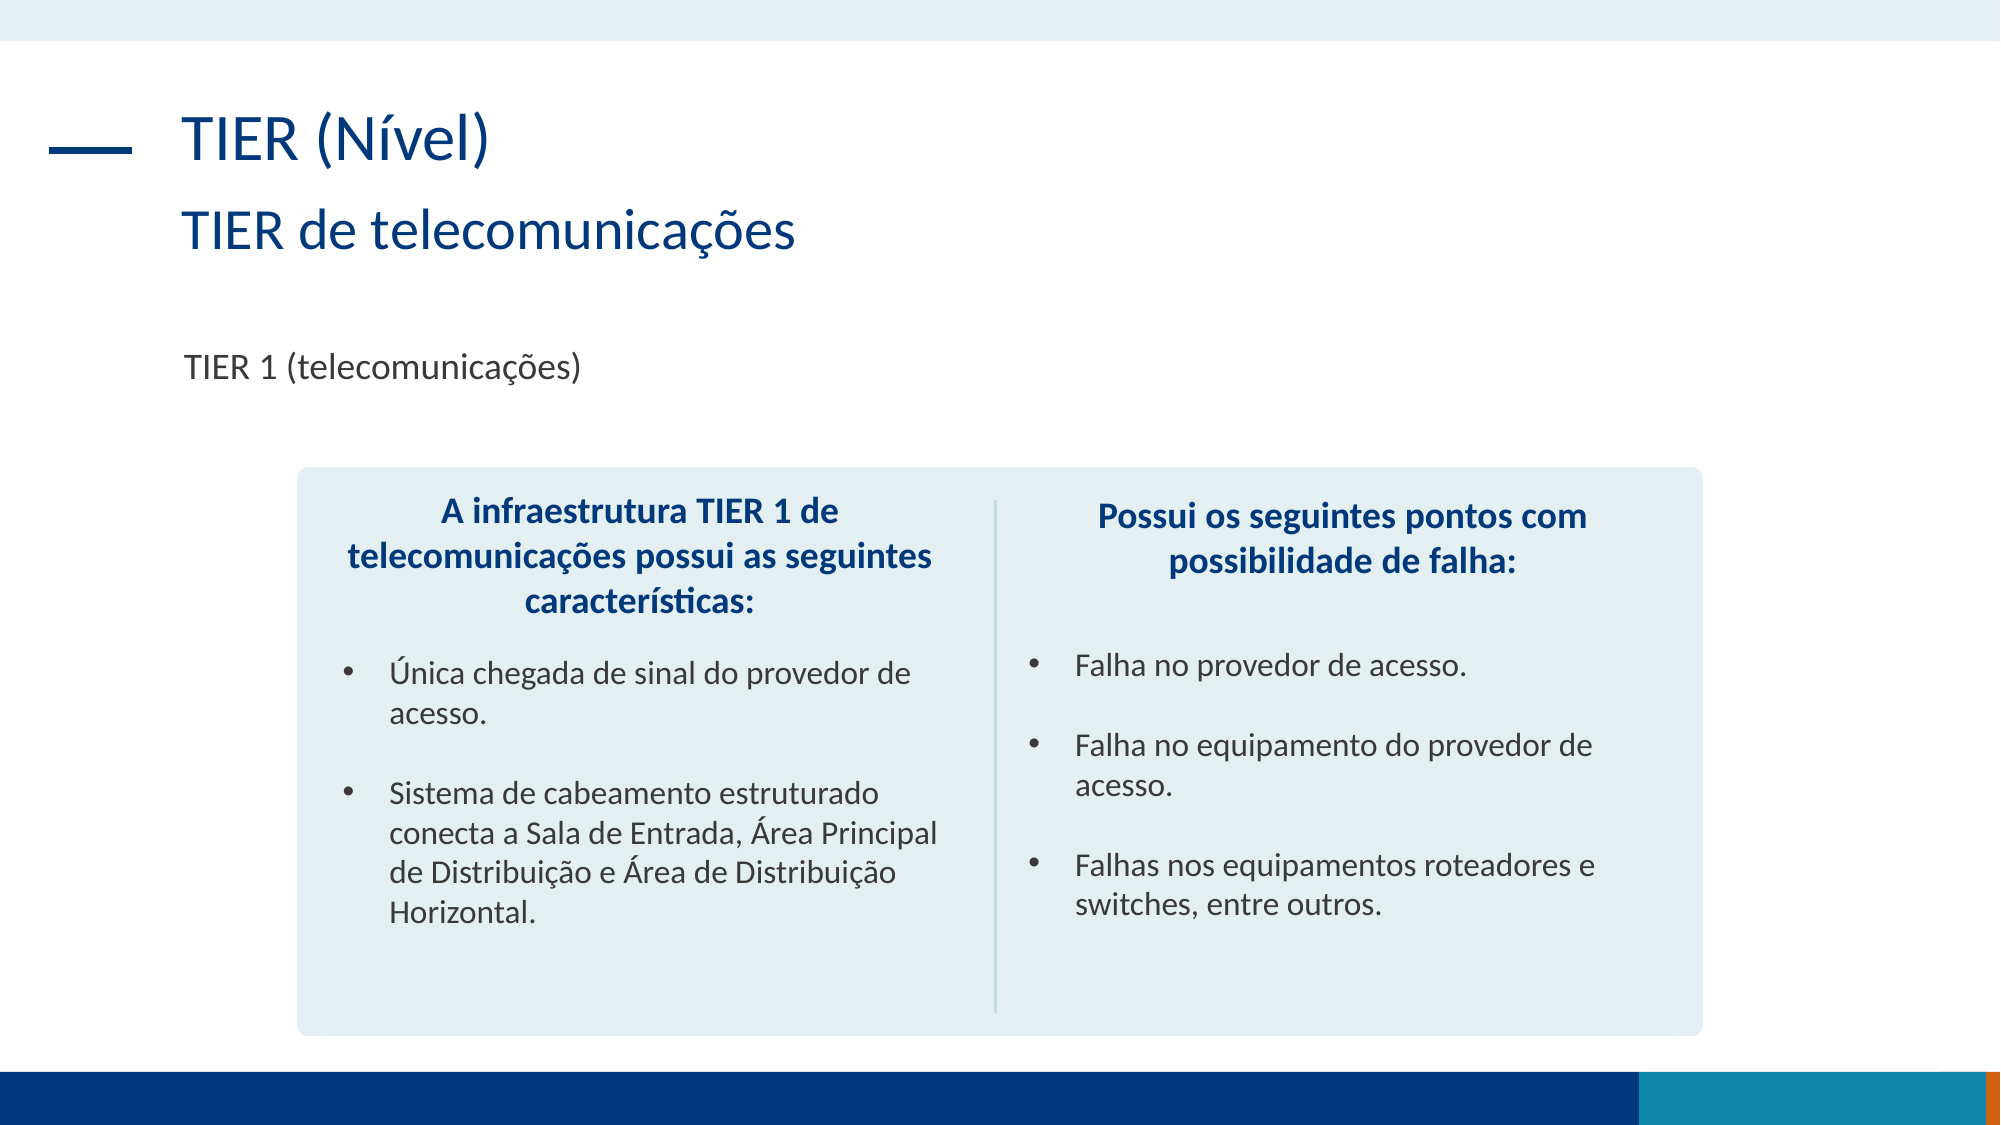

TIER (Nível)
TIER de telecomunicações

TIER 1 (telecomunicações)

A infraestrutura TIER 1 de telecomunicações possui as seguintes características:
Possui os seguintes pontos com possibilidade de falha:
Falha no provedor de acesso.

Falha no equipamento do provedor de acesso.

Falhas nos equipamentos roteadores e switches, entre outros.
Única chegada de sinal do provedor de acesso.

Sistema de cabeamento estruturado conecta a Sala de Entrada, Área Principal de Distribuição e Área de Distribuição Horizontal.